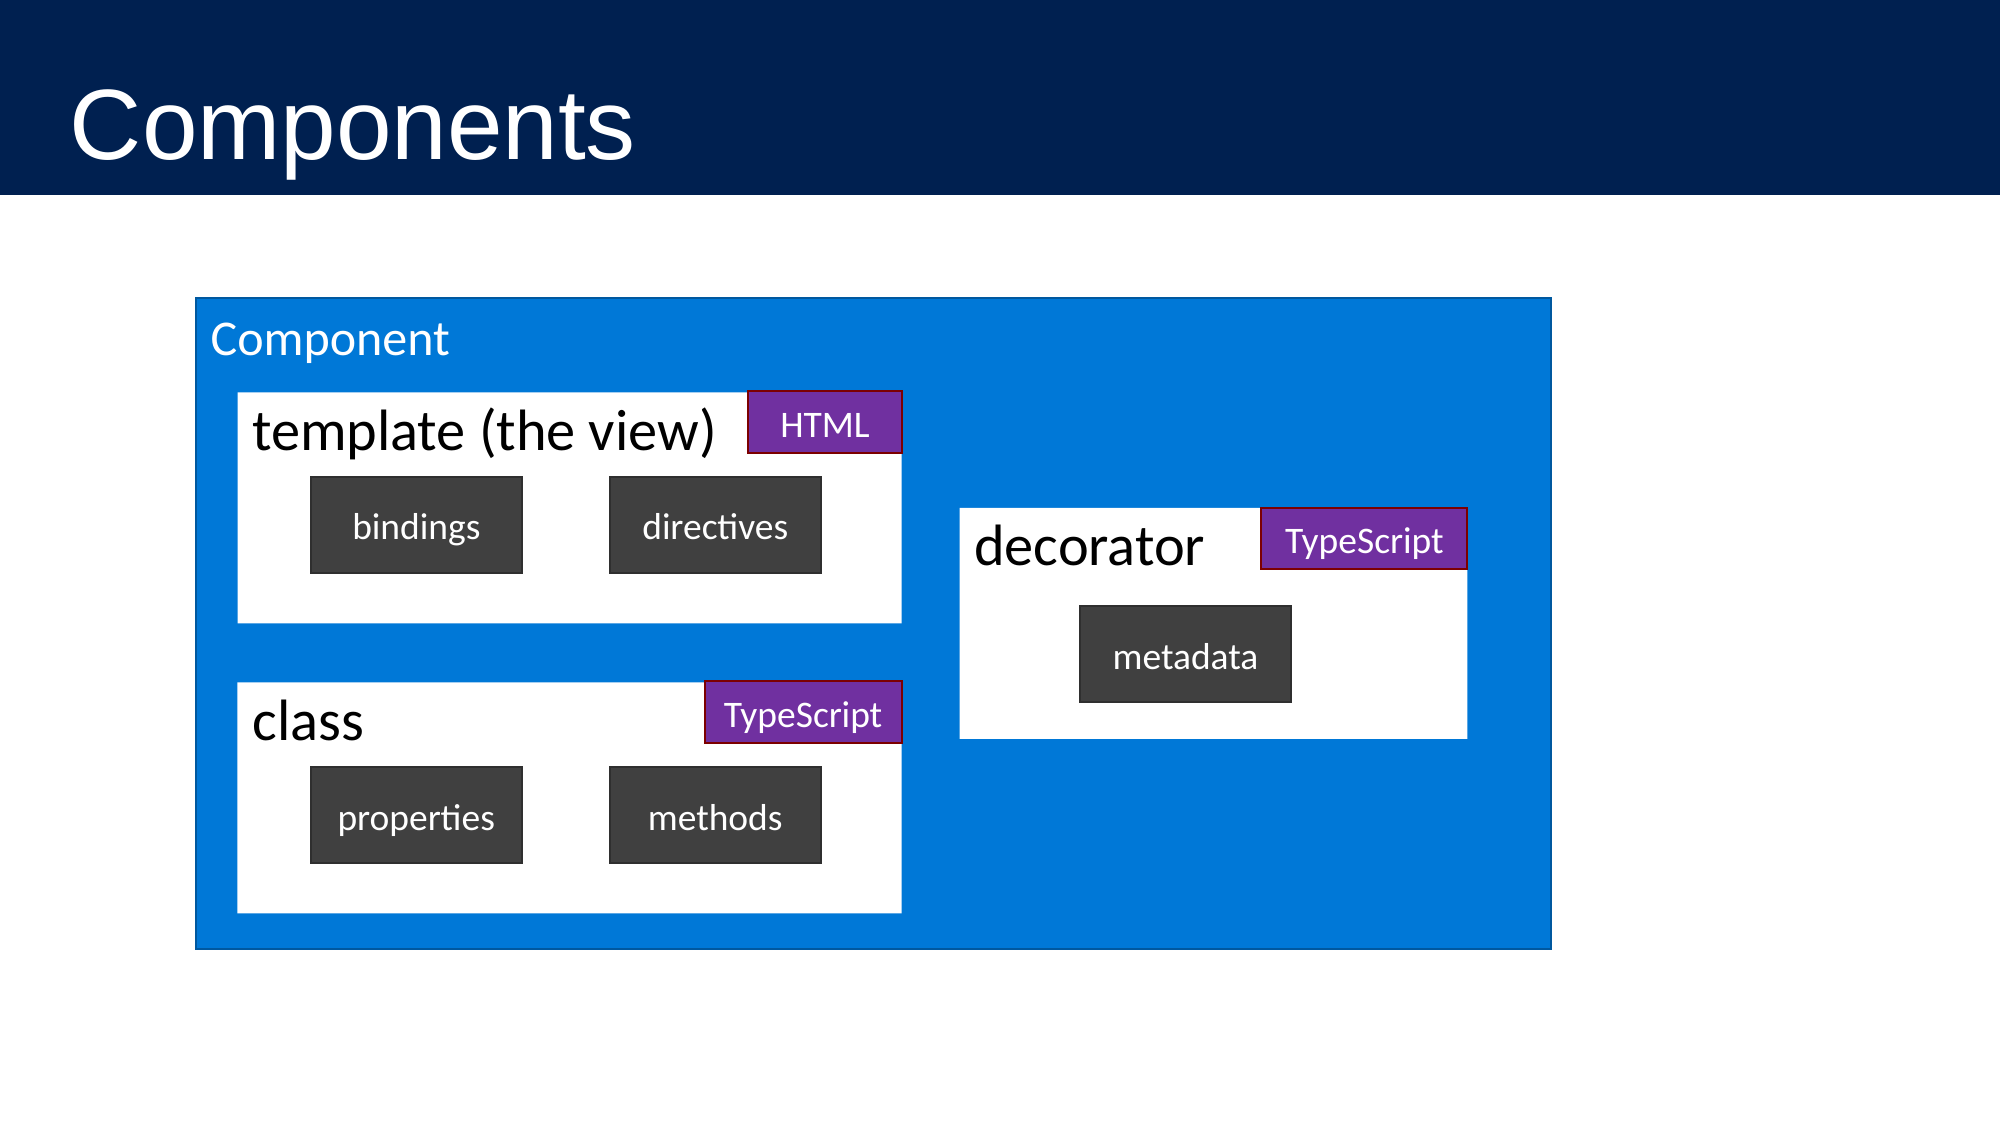

# Components
Component
HTML
template (the view)

bindings
directives
decorator

TypeScript
metadata
TypeScript
class

properties
methods